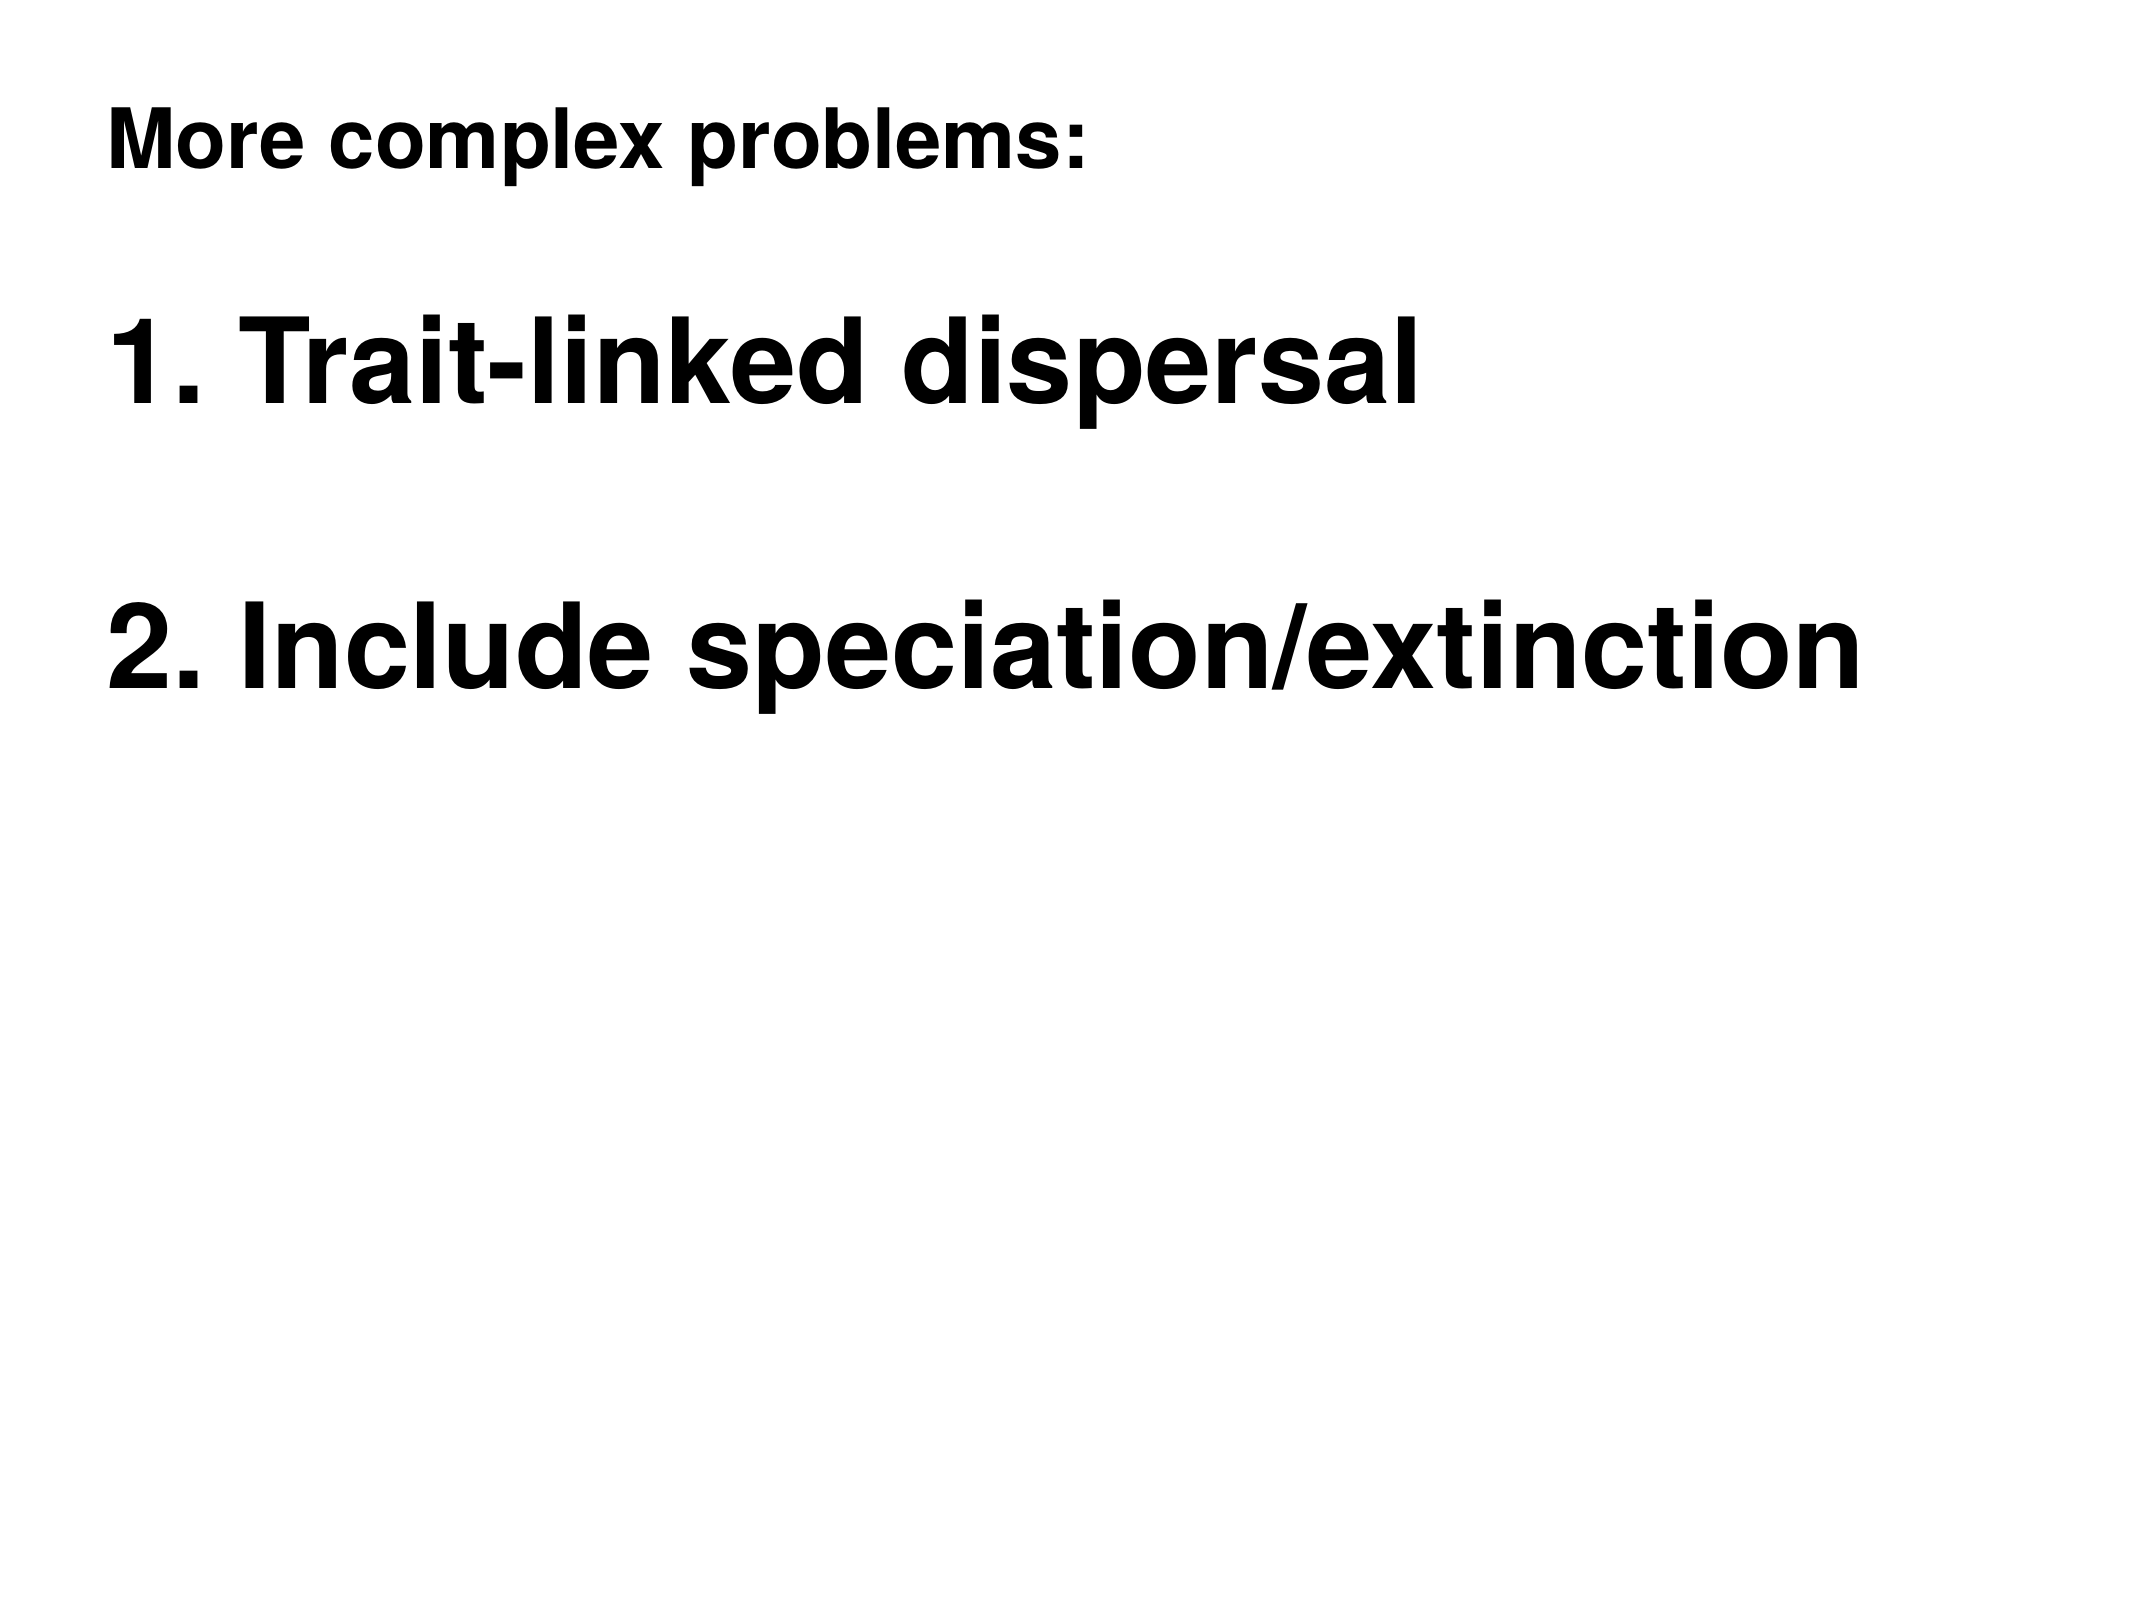

# More complex problems: 1. Trait-linked dispersal 2. Include speciation/extinction